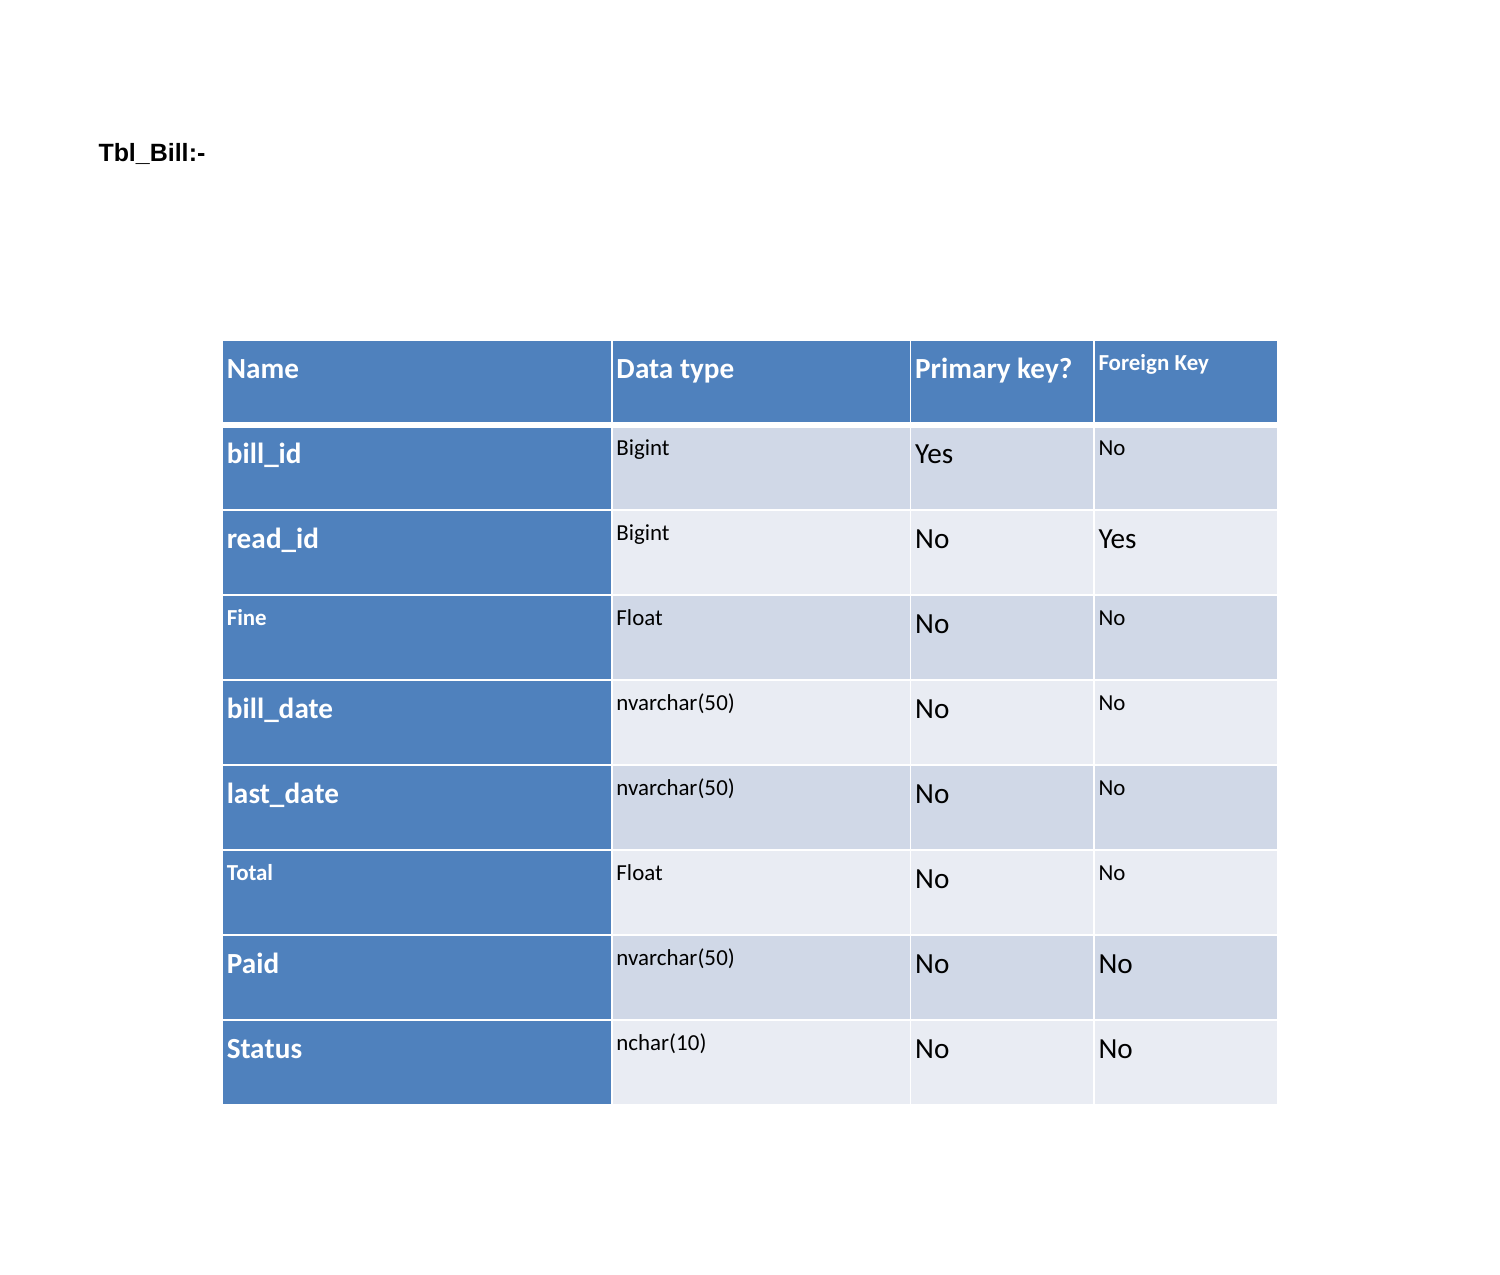

Tbl_Bill:-

| Name | Data type | Primary key? | Foreign Key |
| --- | --- | --- | --- |
| bill\_id | Bigint | Yes | No |
| read\_id | Bigint | No | Yes |
| Fine | Float | No | No |
| bill\_date | nvarchar(50) | No | No |
| last\_date | nvarchar(50) | No | No |
| Total | Float | No | No |
| Paid | nvarchar(50) | No | No |
| Status | nchar(10) | No | No |